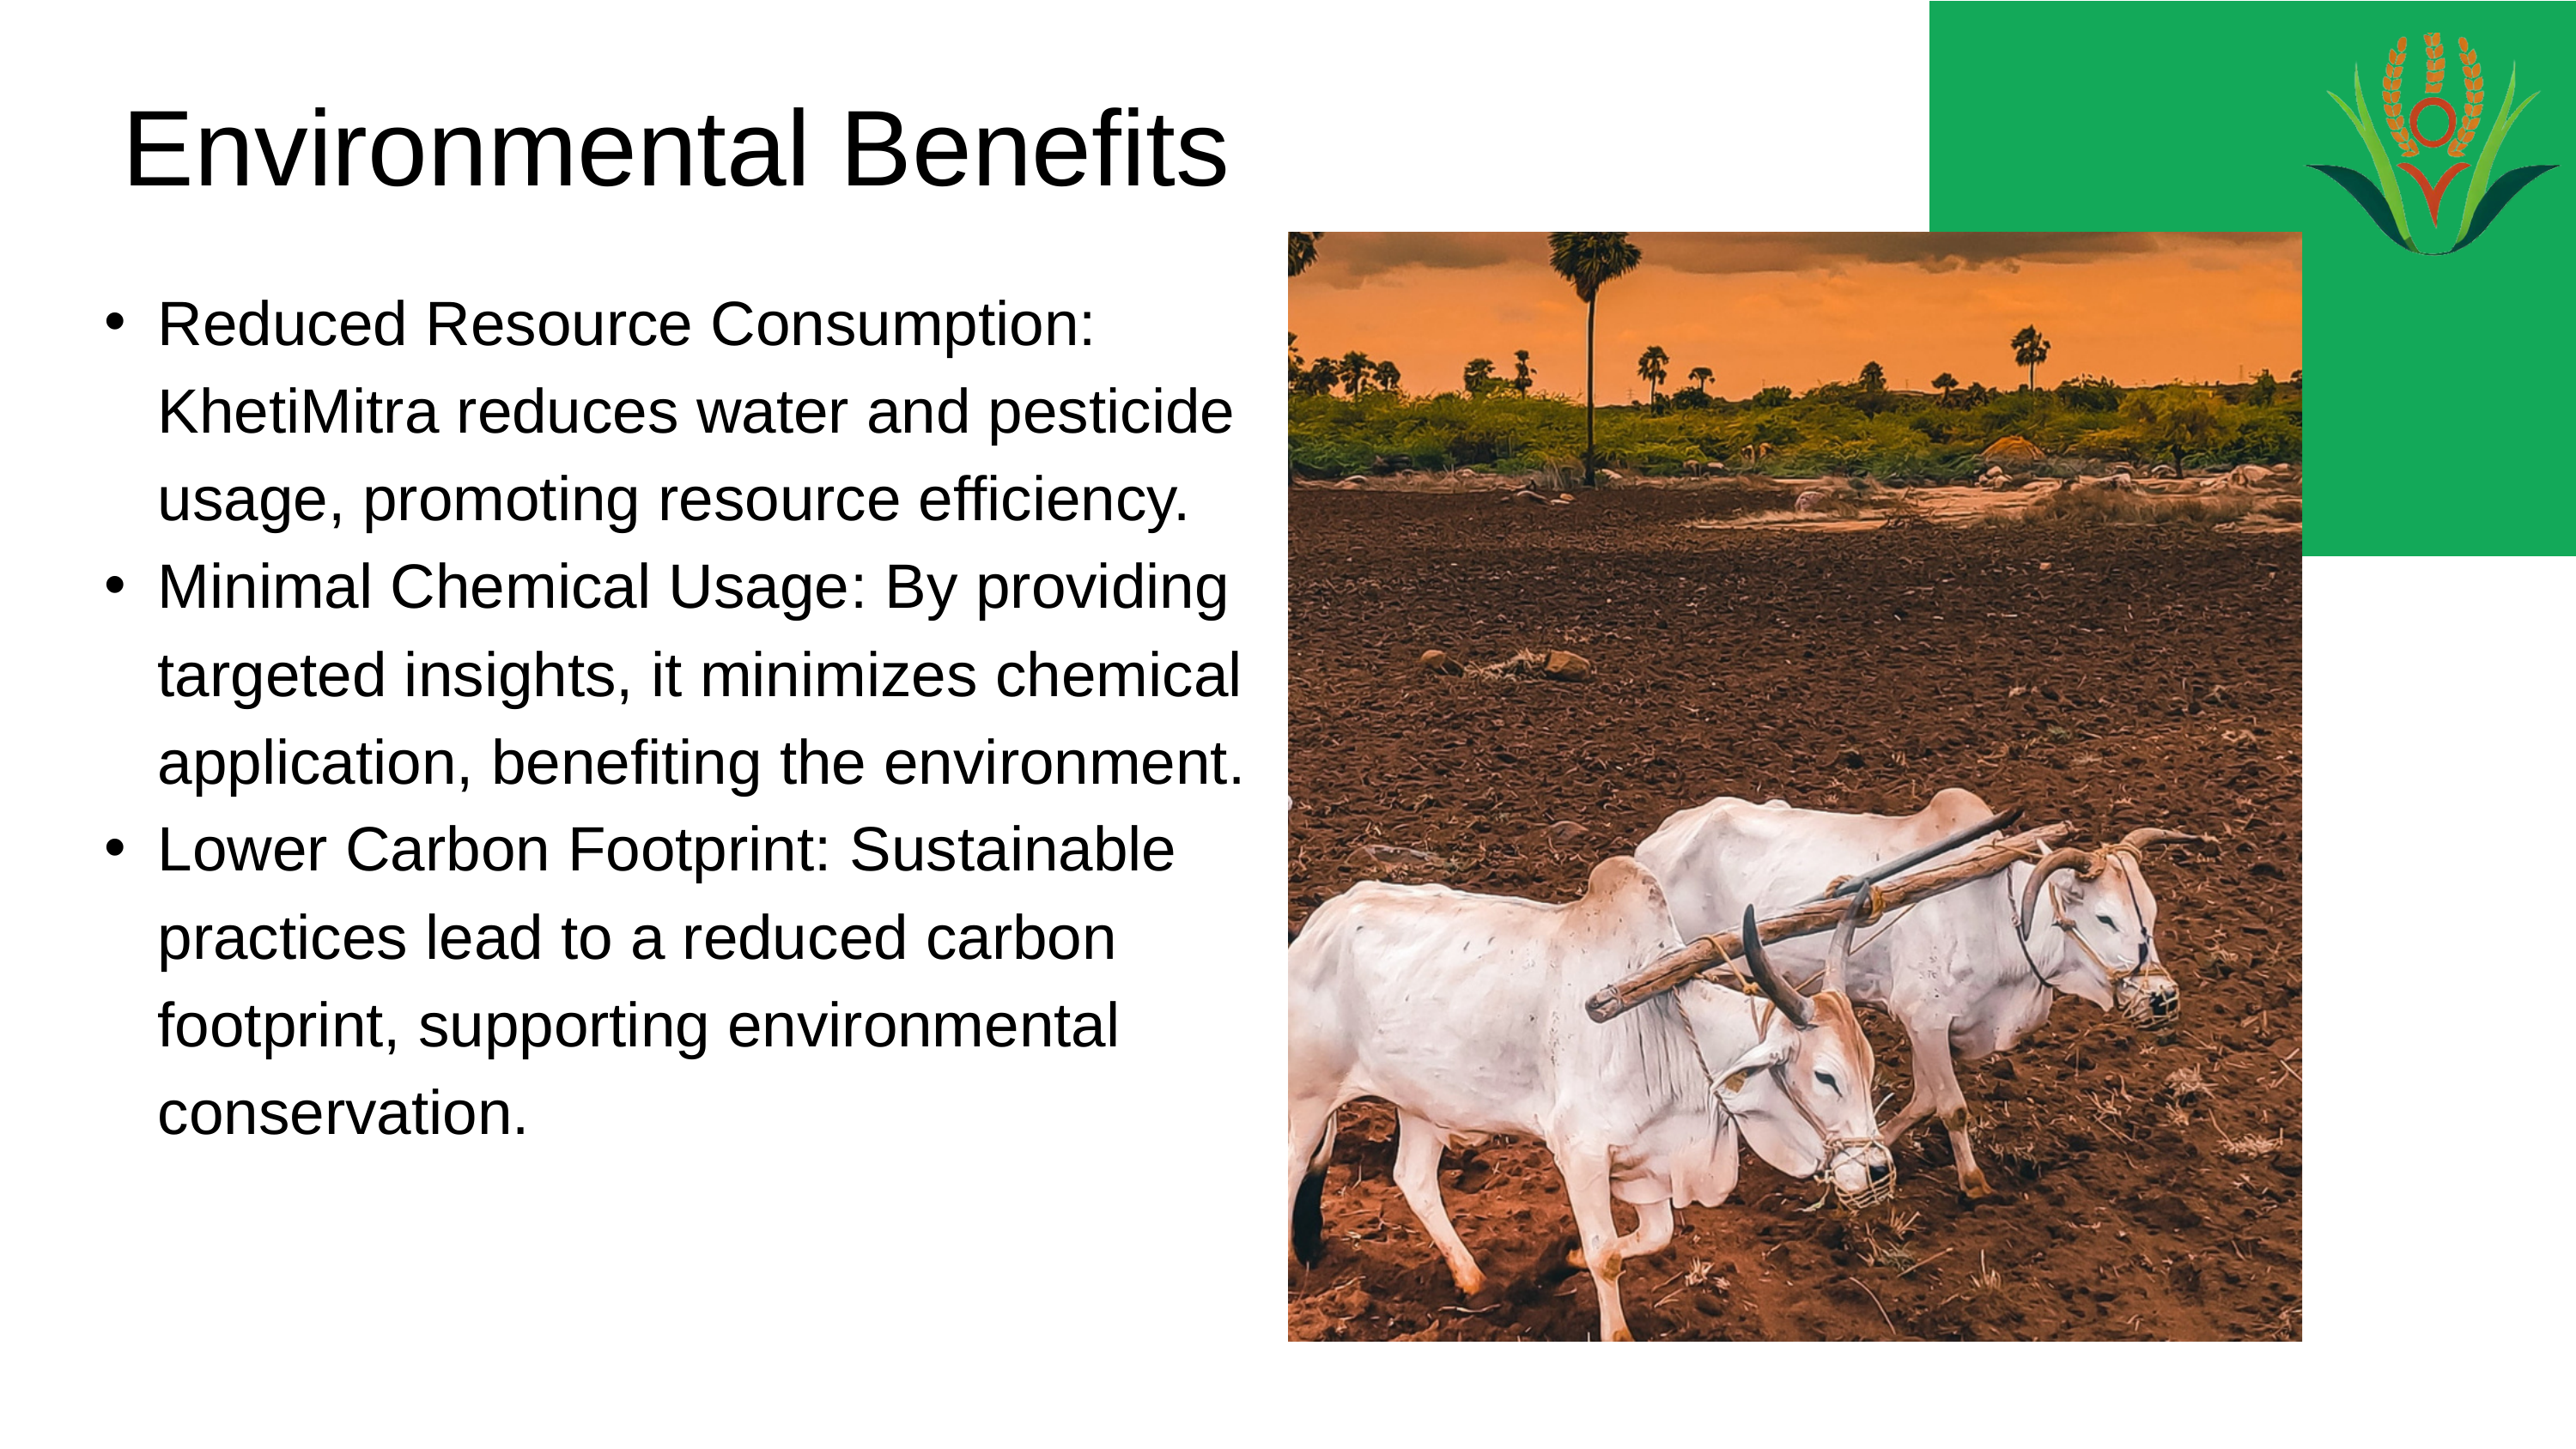

Environmental Benefits

Reduced Resource Consumption: KhetiMitra reduces water and pesticide usage, promoting resource efficiency.
Minimal Chemical Usage: By providing targeted insights, it minimizes chemical application, benefiting the environment.
Lower Carbon Footprint: Sustainable practices lead to a reduced carbon footprint, supporting environmental conservation.